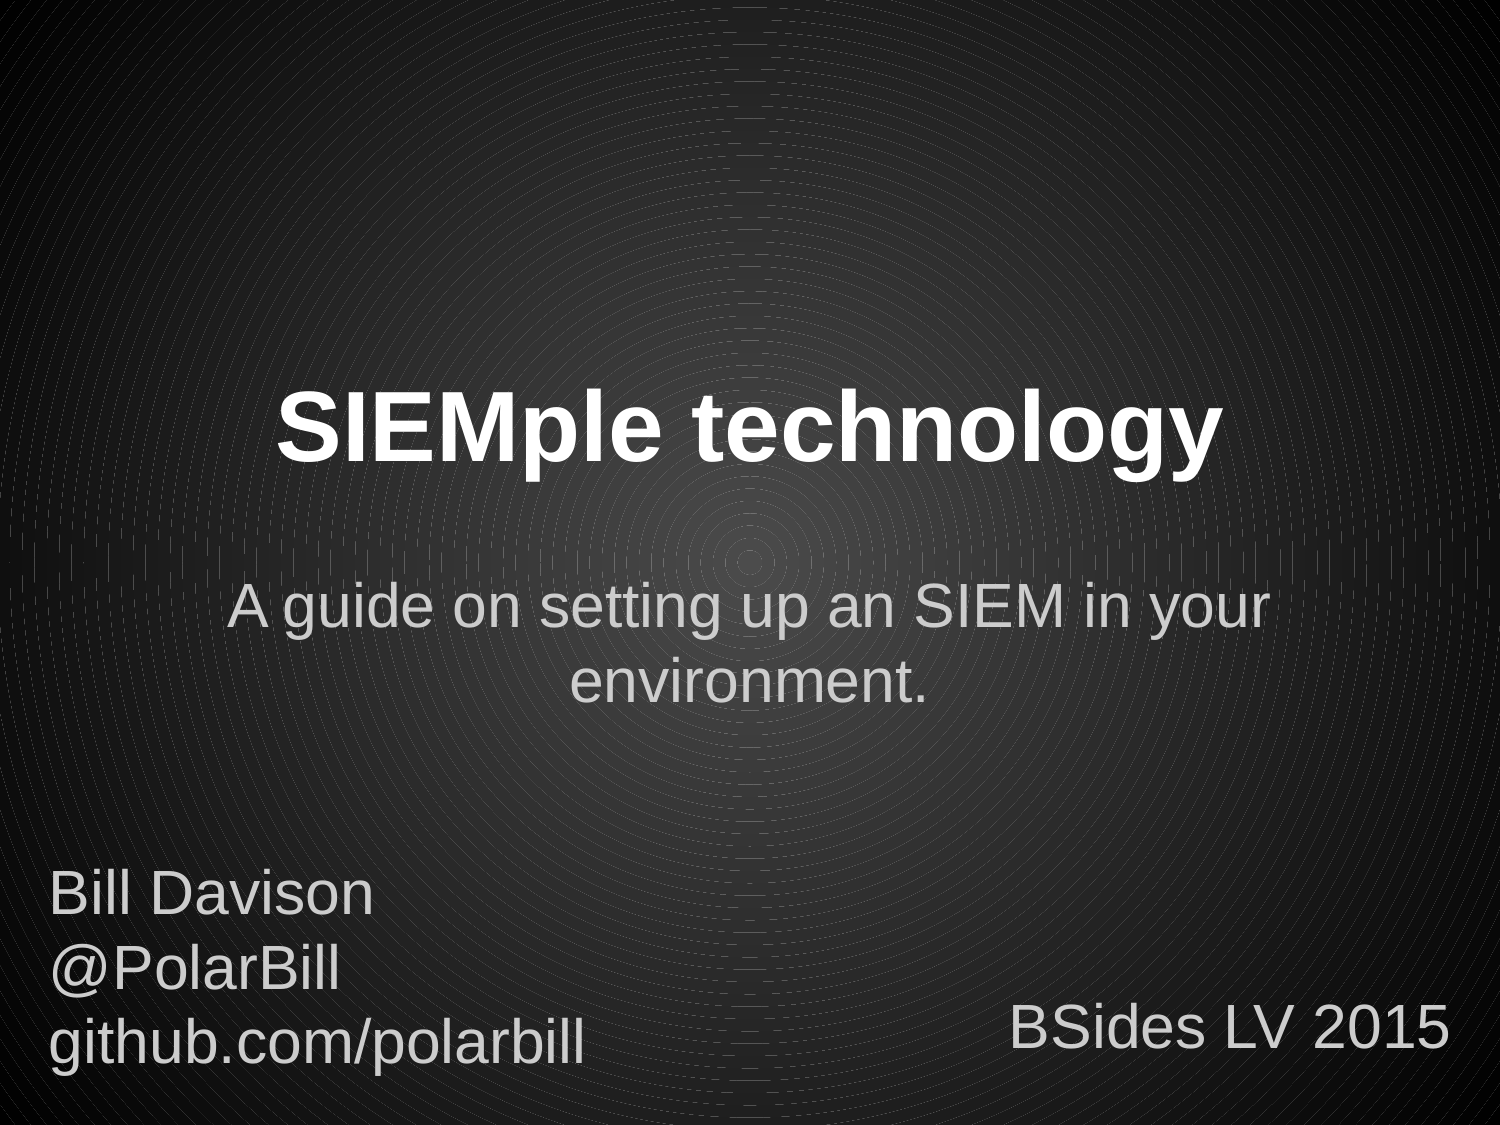

# SIEMple technology
A guide on setting up an SIEM in your environment.
Bill Davison
@PolarBill
github.com/polarbill
BSides LV 2015